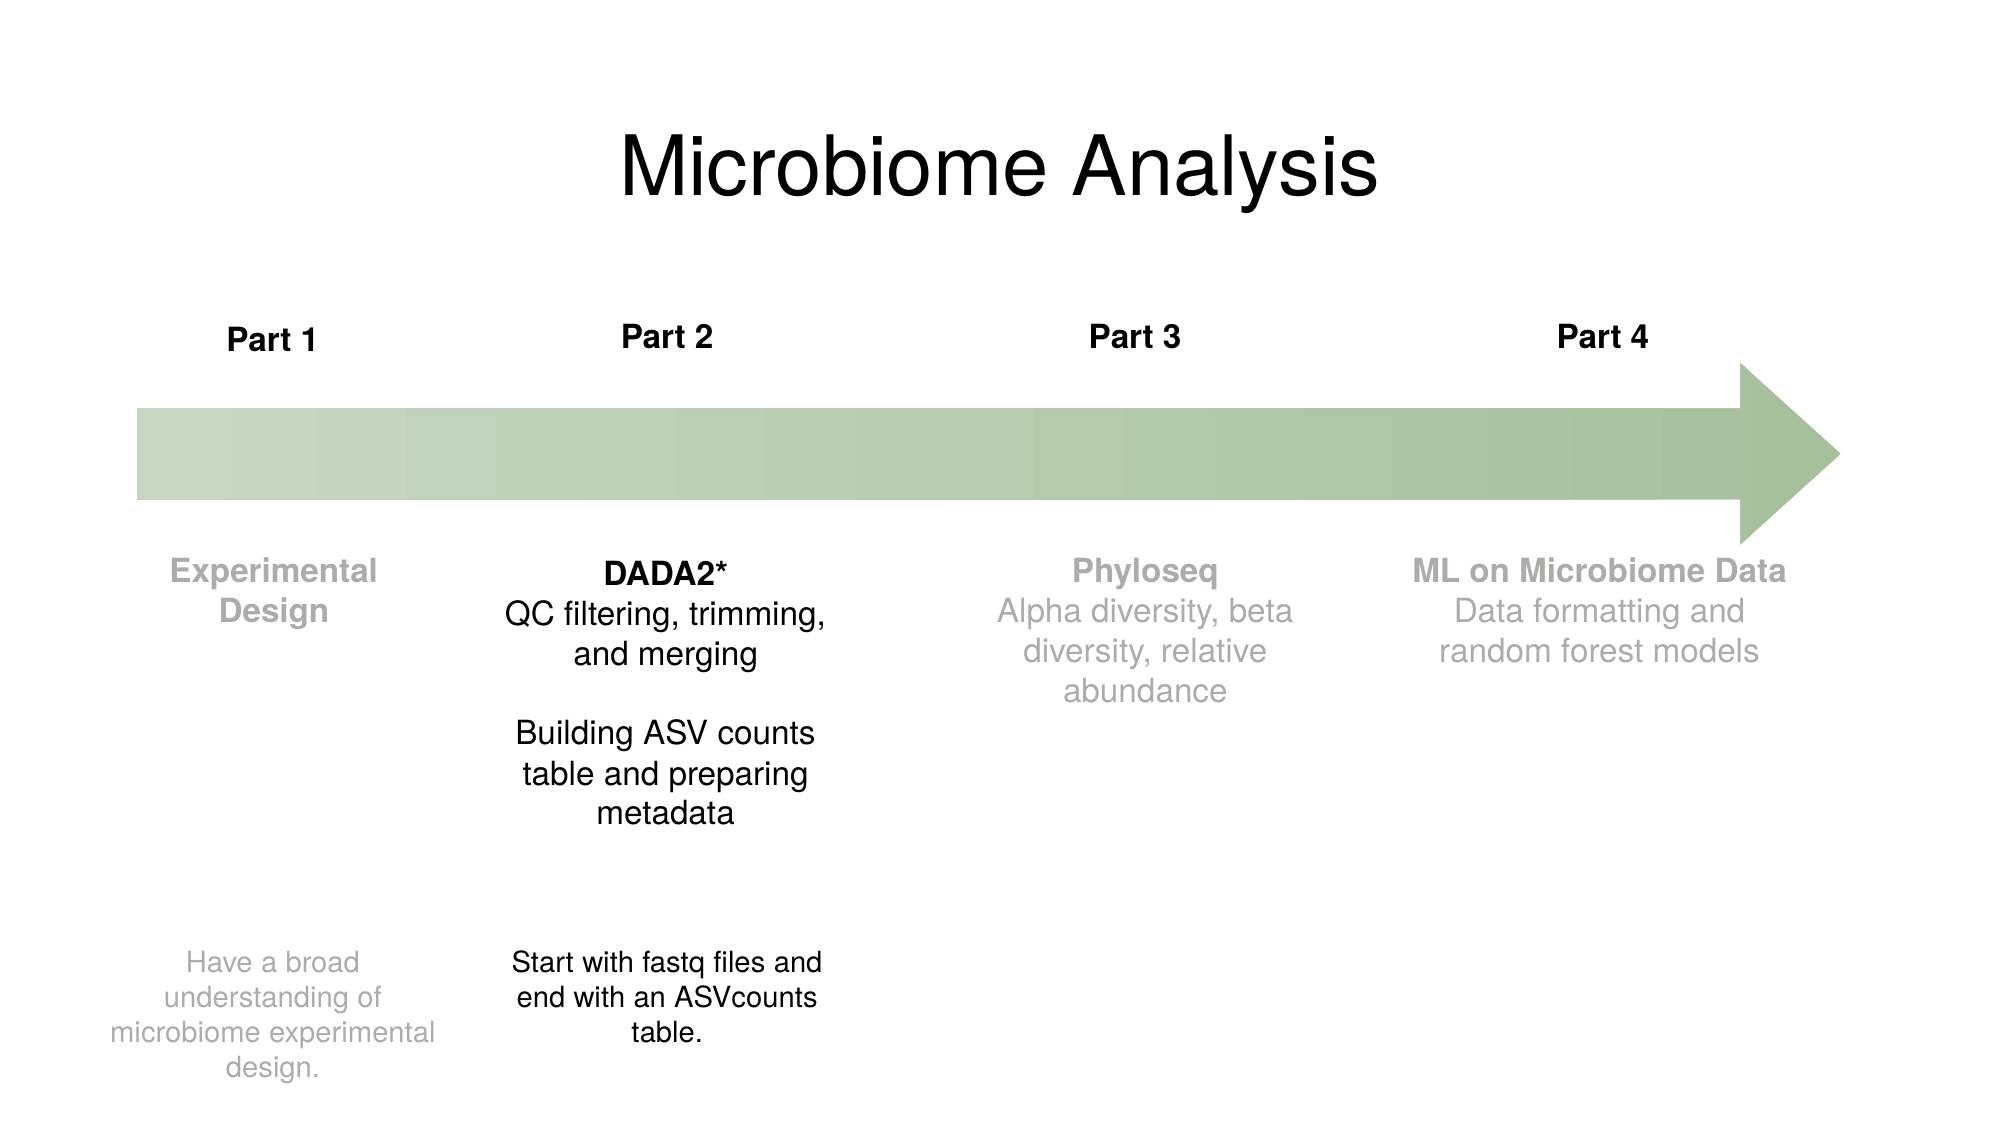

# Microbiome Analysis
Part 2
Part 3
Part 4
Part 1

Experimental Design
Phyloseq
Alpha diversity, beta diversity, relative abundance

ML on Microbiome Data
Data formatting and random forest models

DADA2*
QC filtering, trimming, and merging

Building ASV counts table and preparing metadata

Have a broad understanding of microbiome experimental design.
Start with fastq files and end with an ASVcounts table.